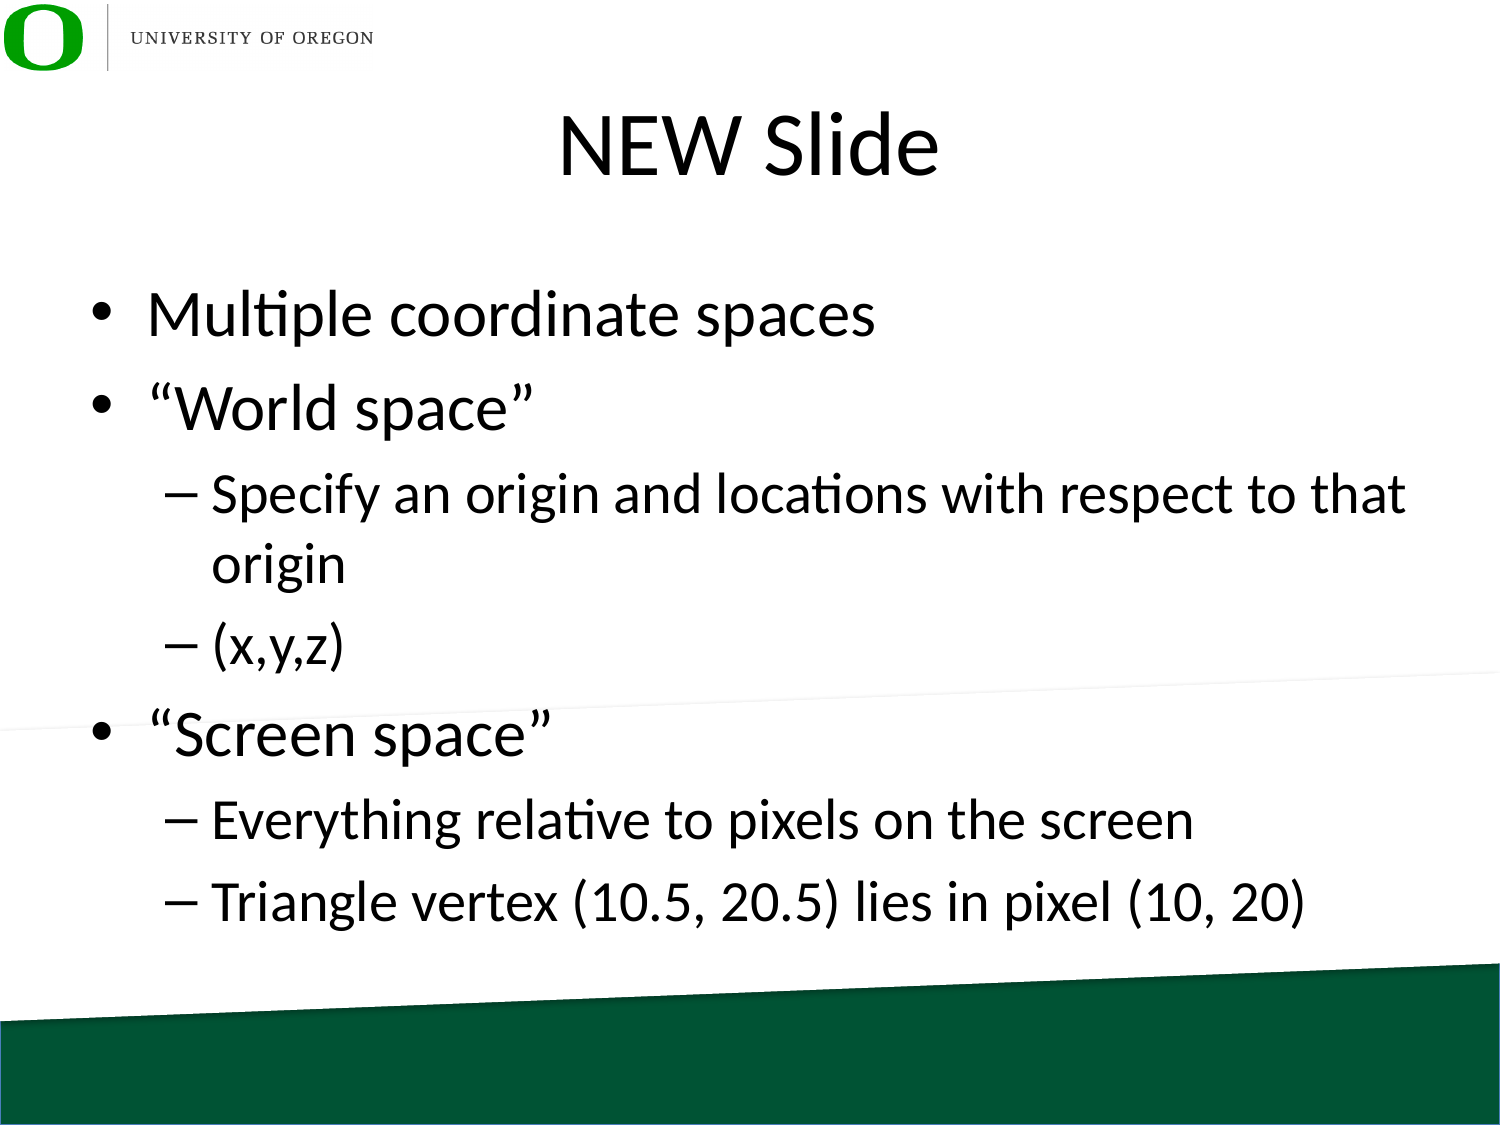

# NEW Slide
Multiple coordinate spaces
“World space”
Specify an origin and locations with respect to that origin
(x,y,z)
“Screen space”
Everything relative to pixels on the screen
Triangle vertex (10.5, 20.5) lies in pixel (10, 20)